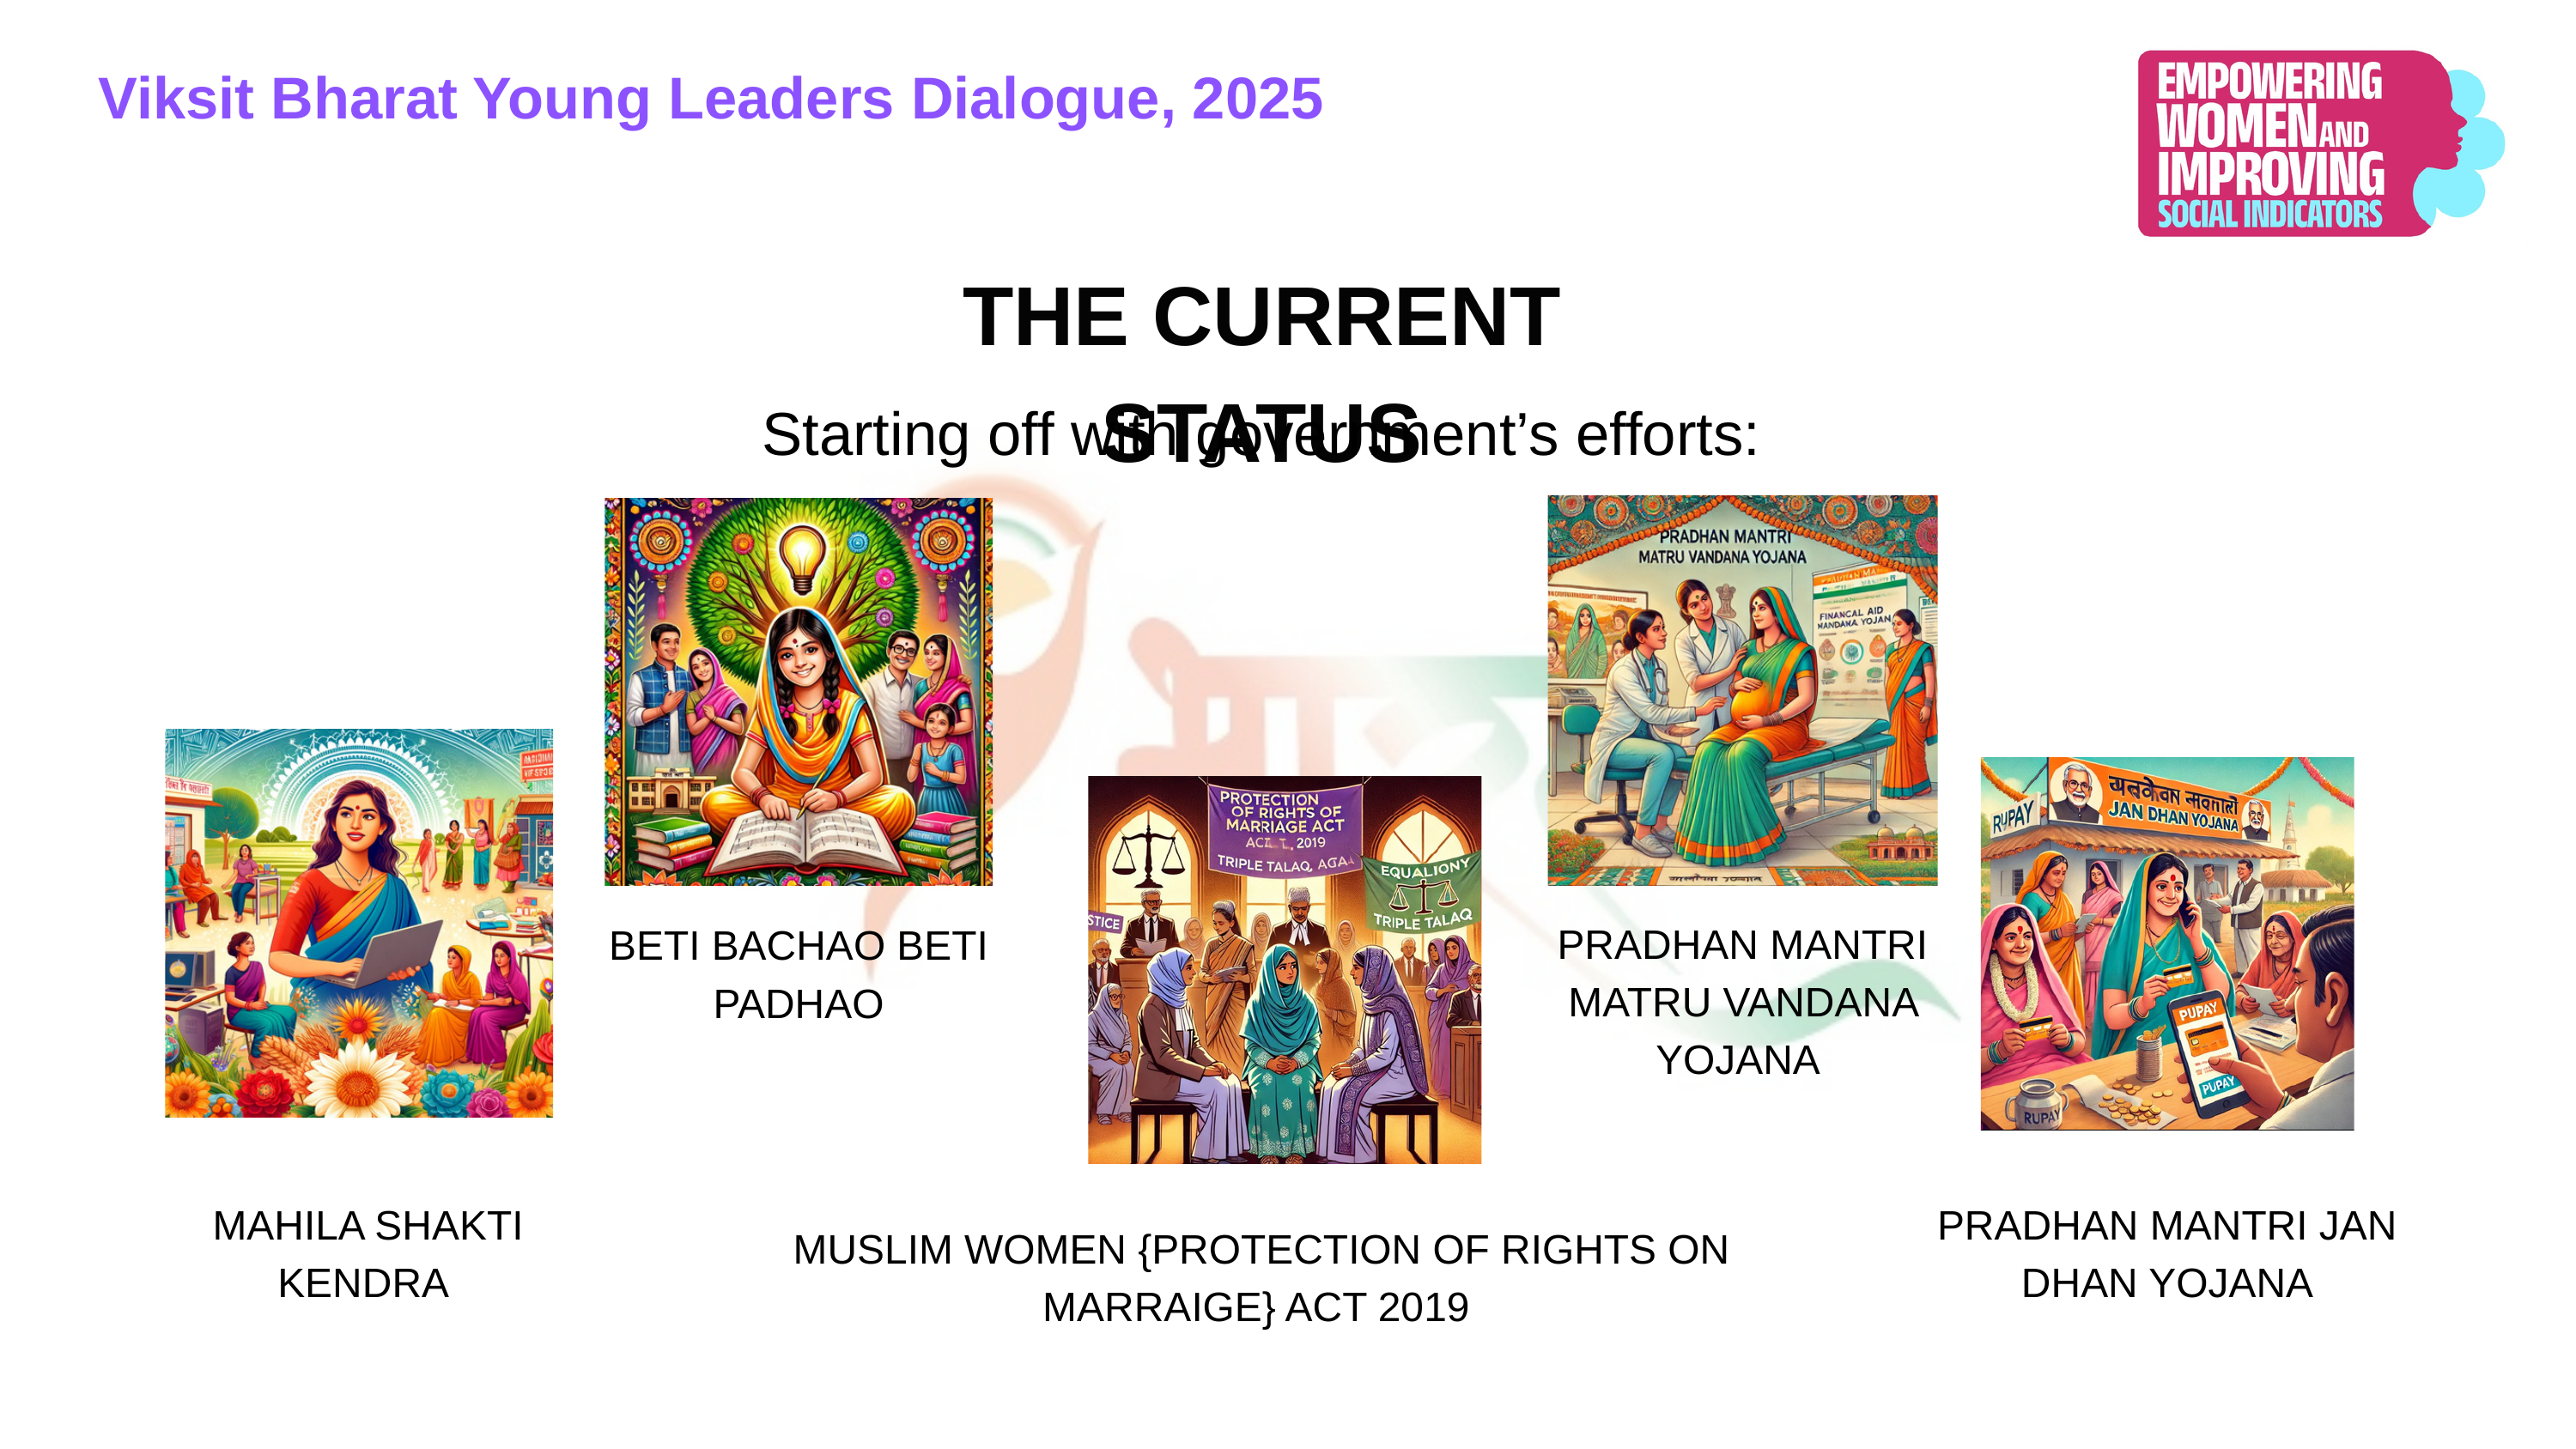

Viksit Bharat Young Leaders Dialogue, 2025
THE CURRENT STATUS
Starting off with government’s efforts:

PRADHAN MANTRI MATRU VANDANA YOJANA
BETI BACHAO BETI PADHAO

MAHILA SHAKTI KENDRA
PRADHAN MANTRI JAN DHAN YOJANA
MUSLIM WOMEN {PROTECTION OF RIGHTS ON MARRAIGE} ACT 2019